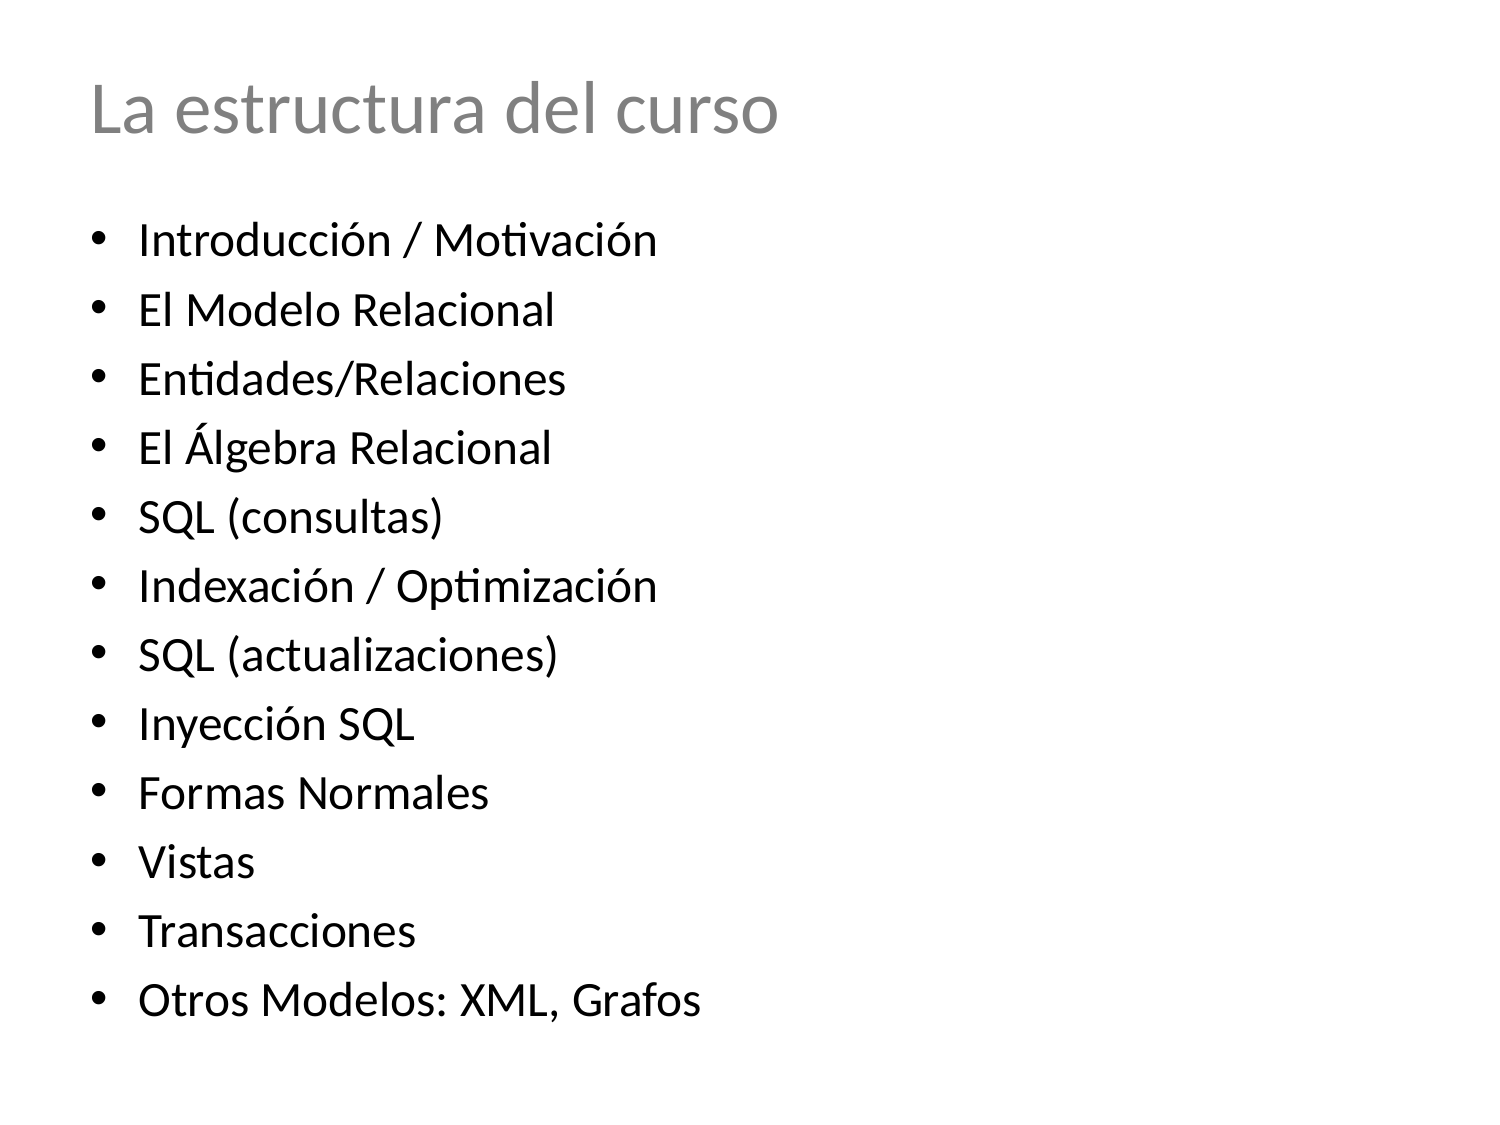

# La estructura del curso
Introducción / Motivación
El Modelo Relacional
Entidades/Relaciones
El Álgebra Relacional
SQL (consultas)
Indexación / Optimización
SQL (actualizaciones)
Inyección SQL
Formas Normales
Vistas
Transacciones
Otros Modelos: XML, Grafos